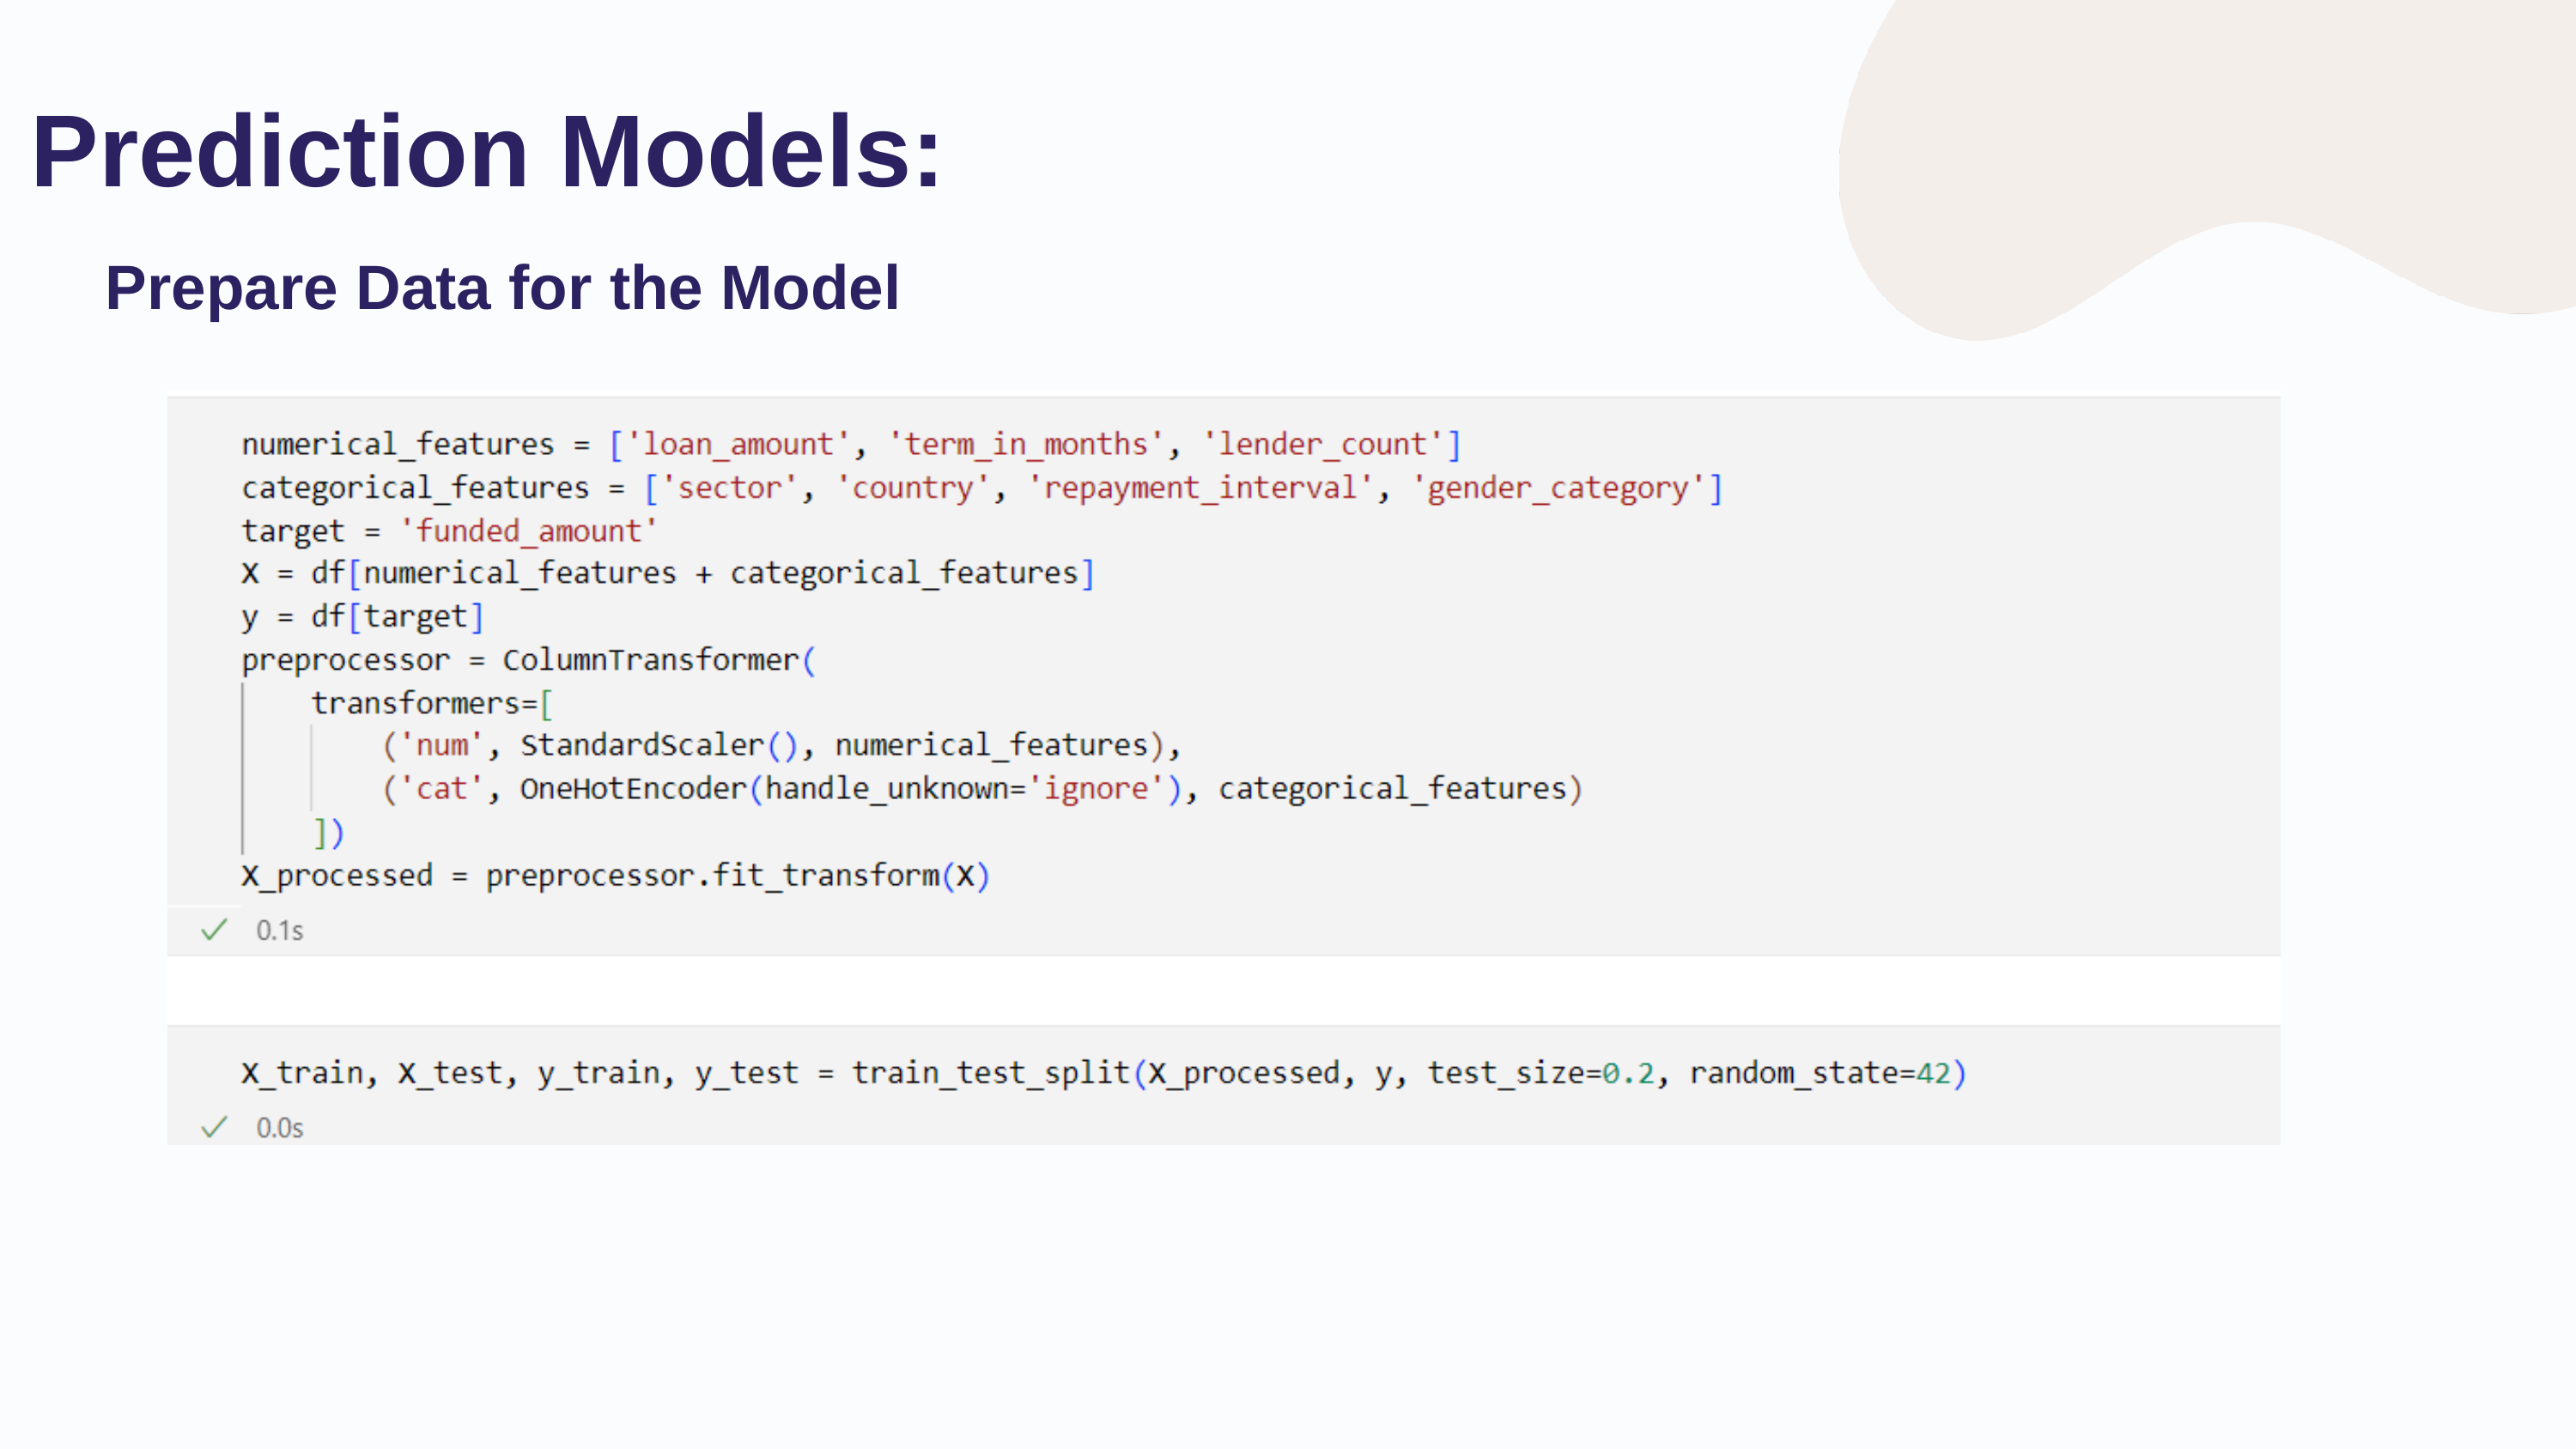

Prediction Models:
Prepare Data for the Model